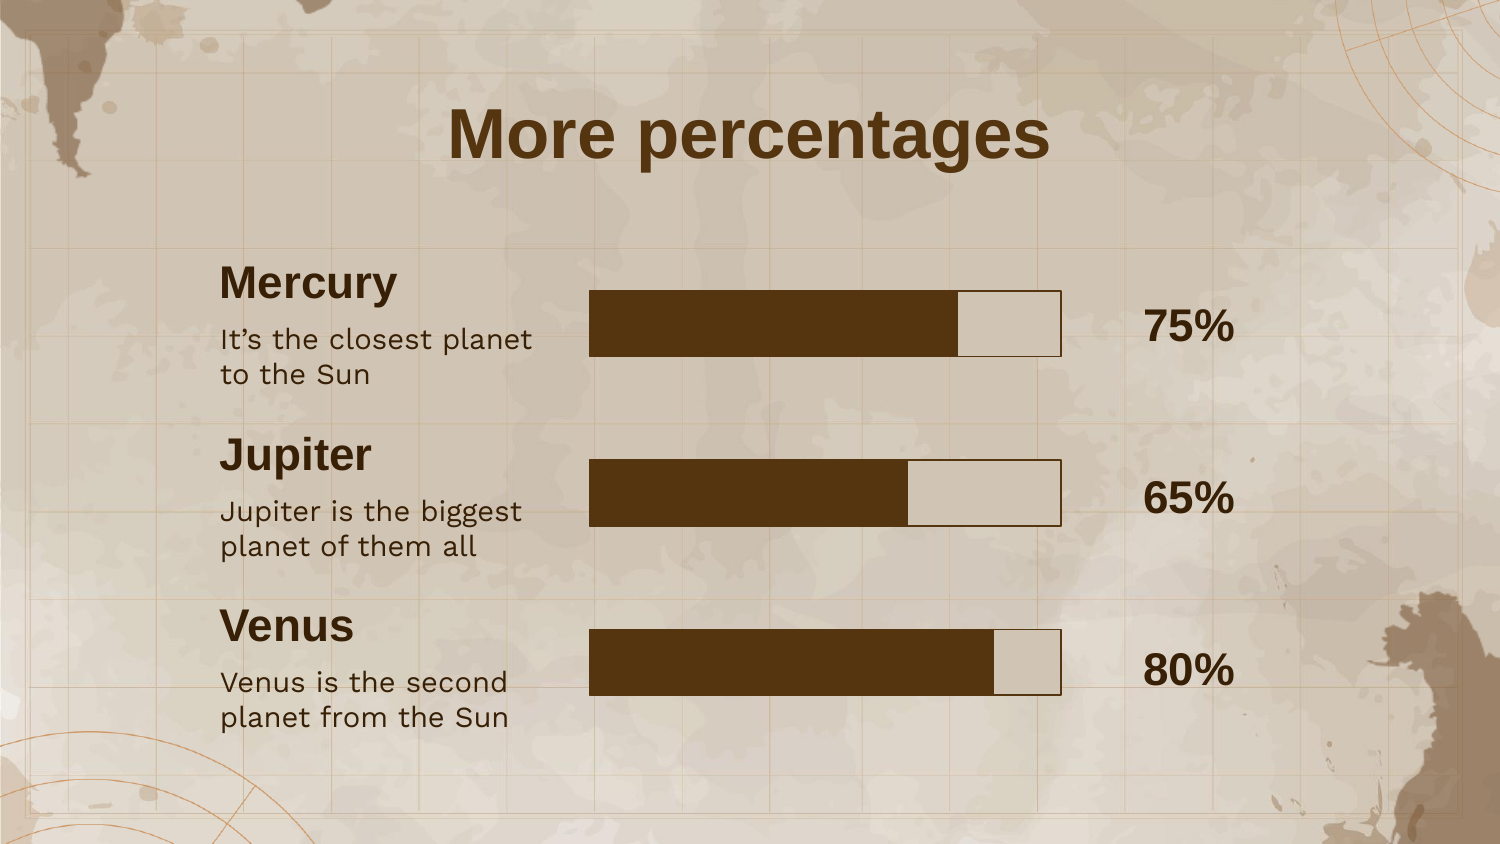

# More percentages
Mercury
75%

It’s the closest planet to the Sun
Jupiter

65%
Jupiter is the biggest planet of them all
Venus

80%
Venus is the second planet from the Sun